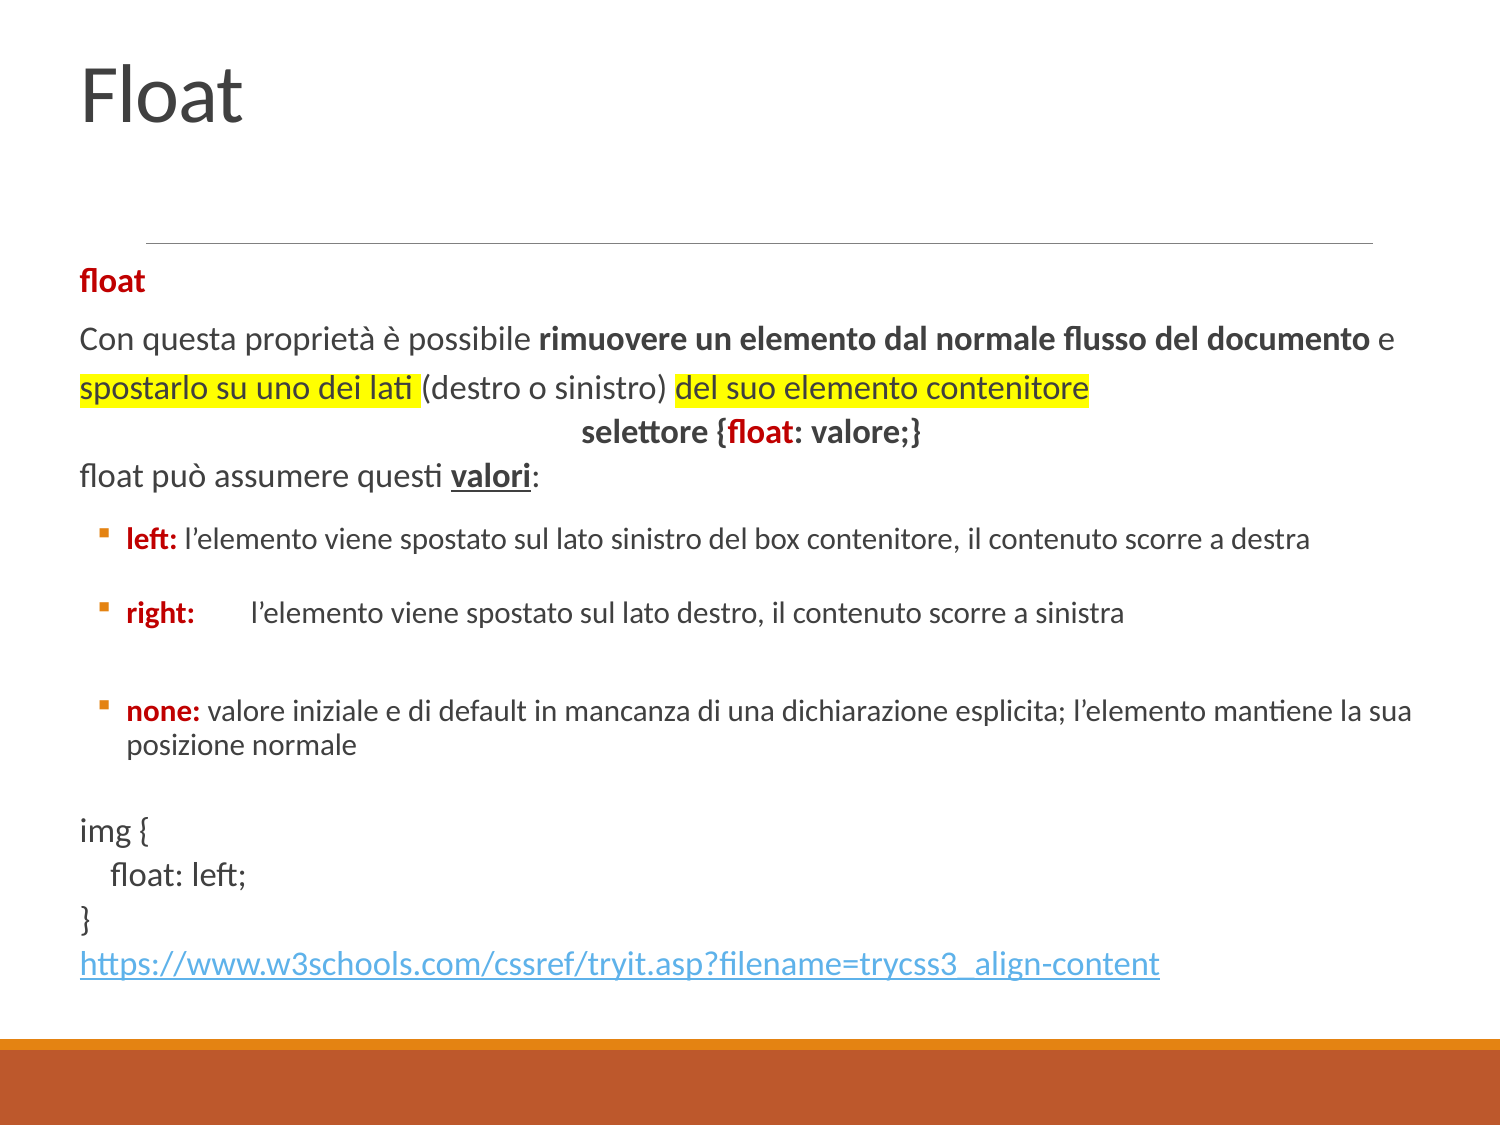

# Float
float
Con questa proprietà è possibile rimuovere un elemento dal normale flusso del documento e spostarlo su uno dei lati (destro o sinistro) del suo elemento contenitore
selettore {float: valore;}
float può assumere questi valori:
left: l’elemento viene spostato sul lato sinistro del box contenitore, il contenuto scorre a destra
right:	l’elemento viene spostato sul lato destro, il contenuto scorre a sinistra

none: valore iniziale e di default in mancanza di una dichiarazione esplicita; l’elemento mantiene la sua posizione normale

img {
    float: left;
}
https://www.w3schools.com/cssref/tryit.asp?filename=trycss3_align-content